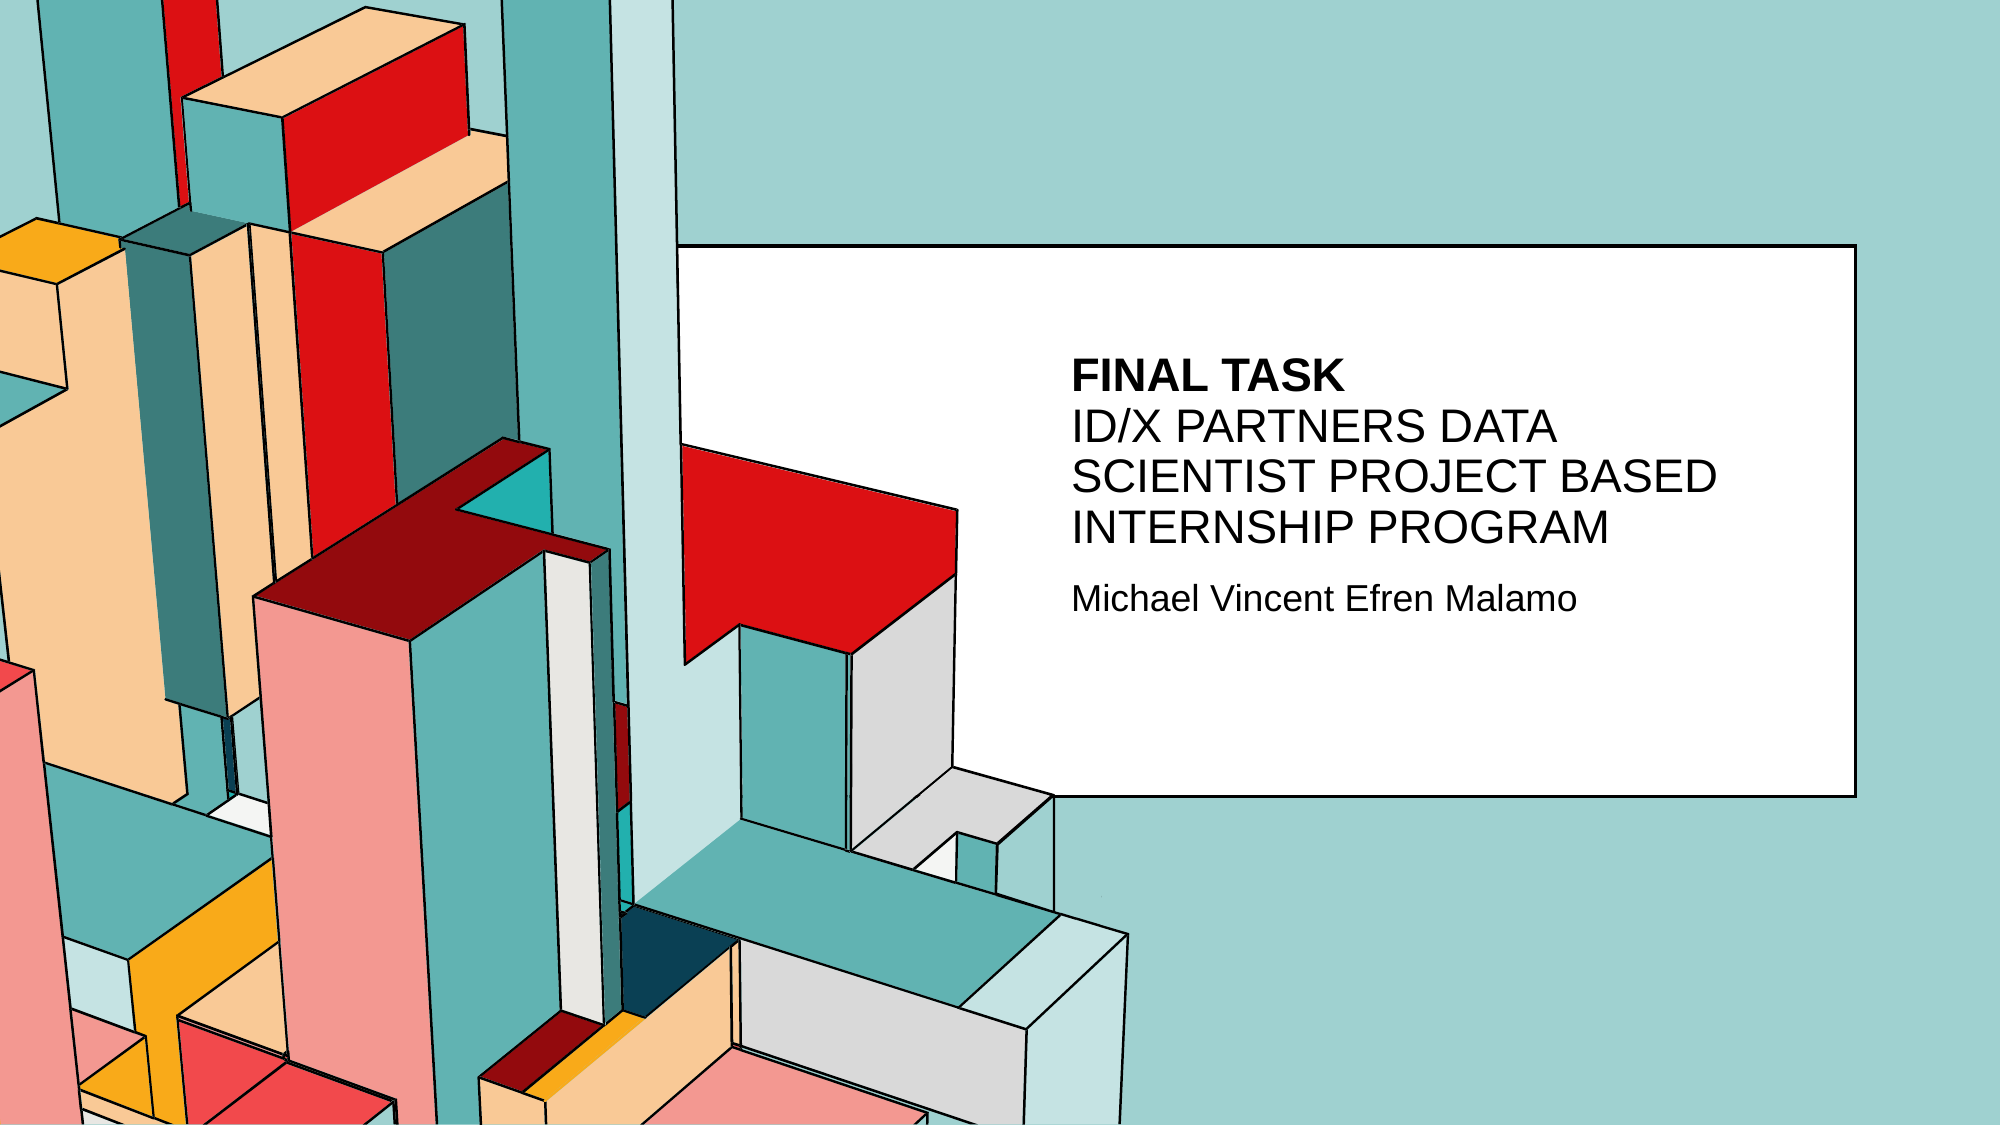

# Final task ID/X Partners Data Scientist Project Based Internship Program
Michael Vincent Efren Malamo